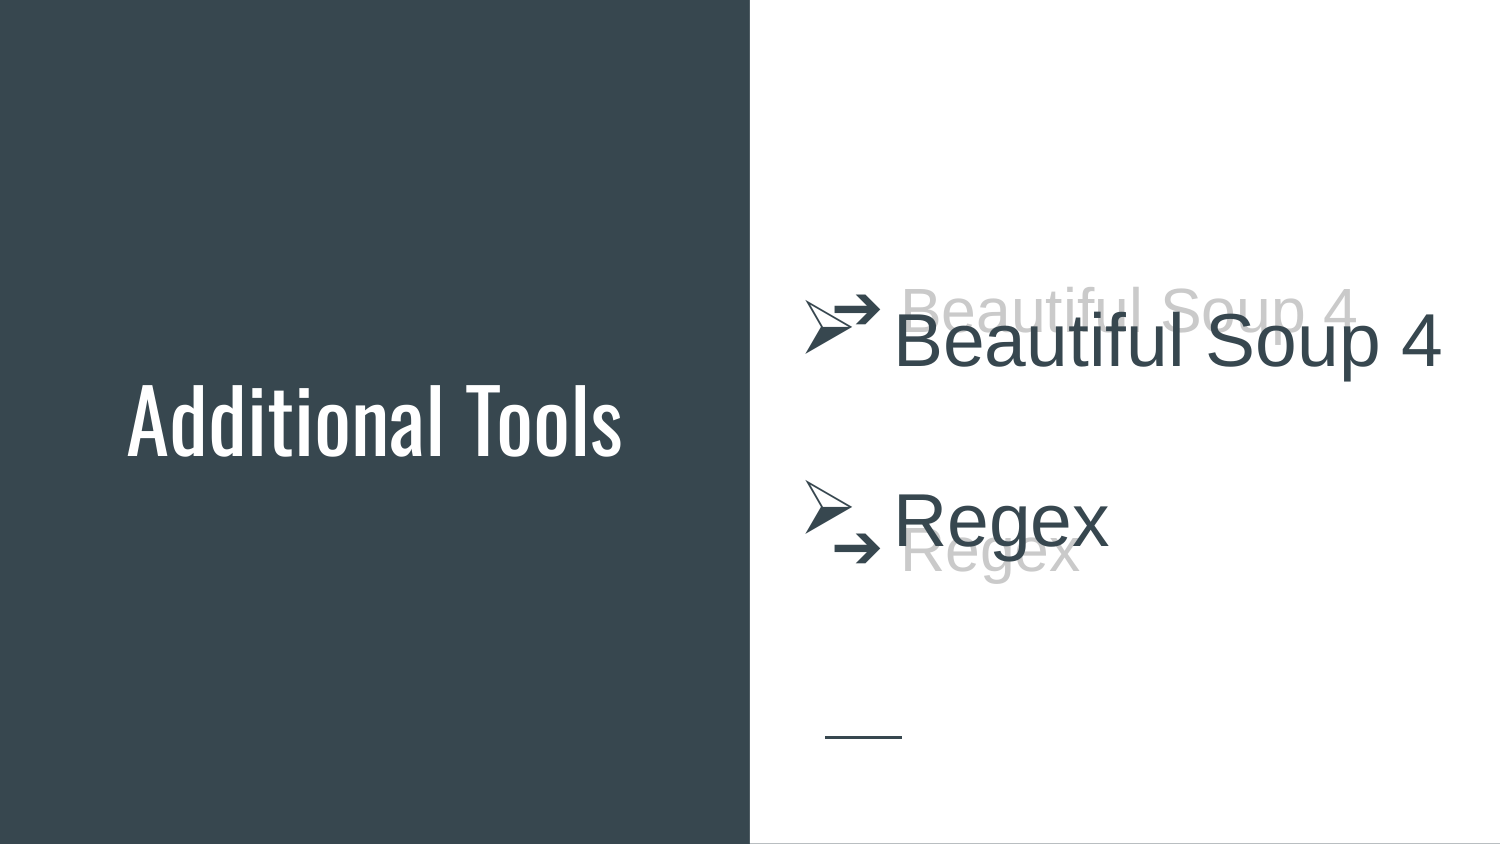

Beautiful Soup 4

Regex
# Additional Tools
Beautiful Soup 4

Regex